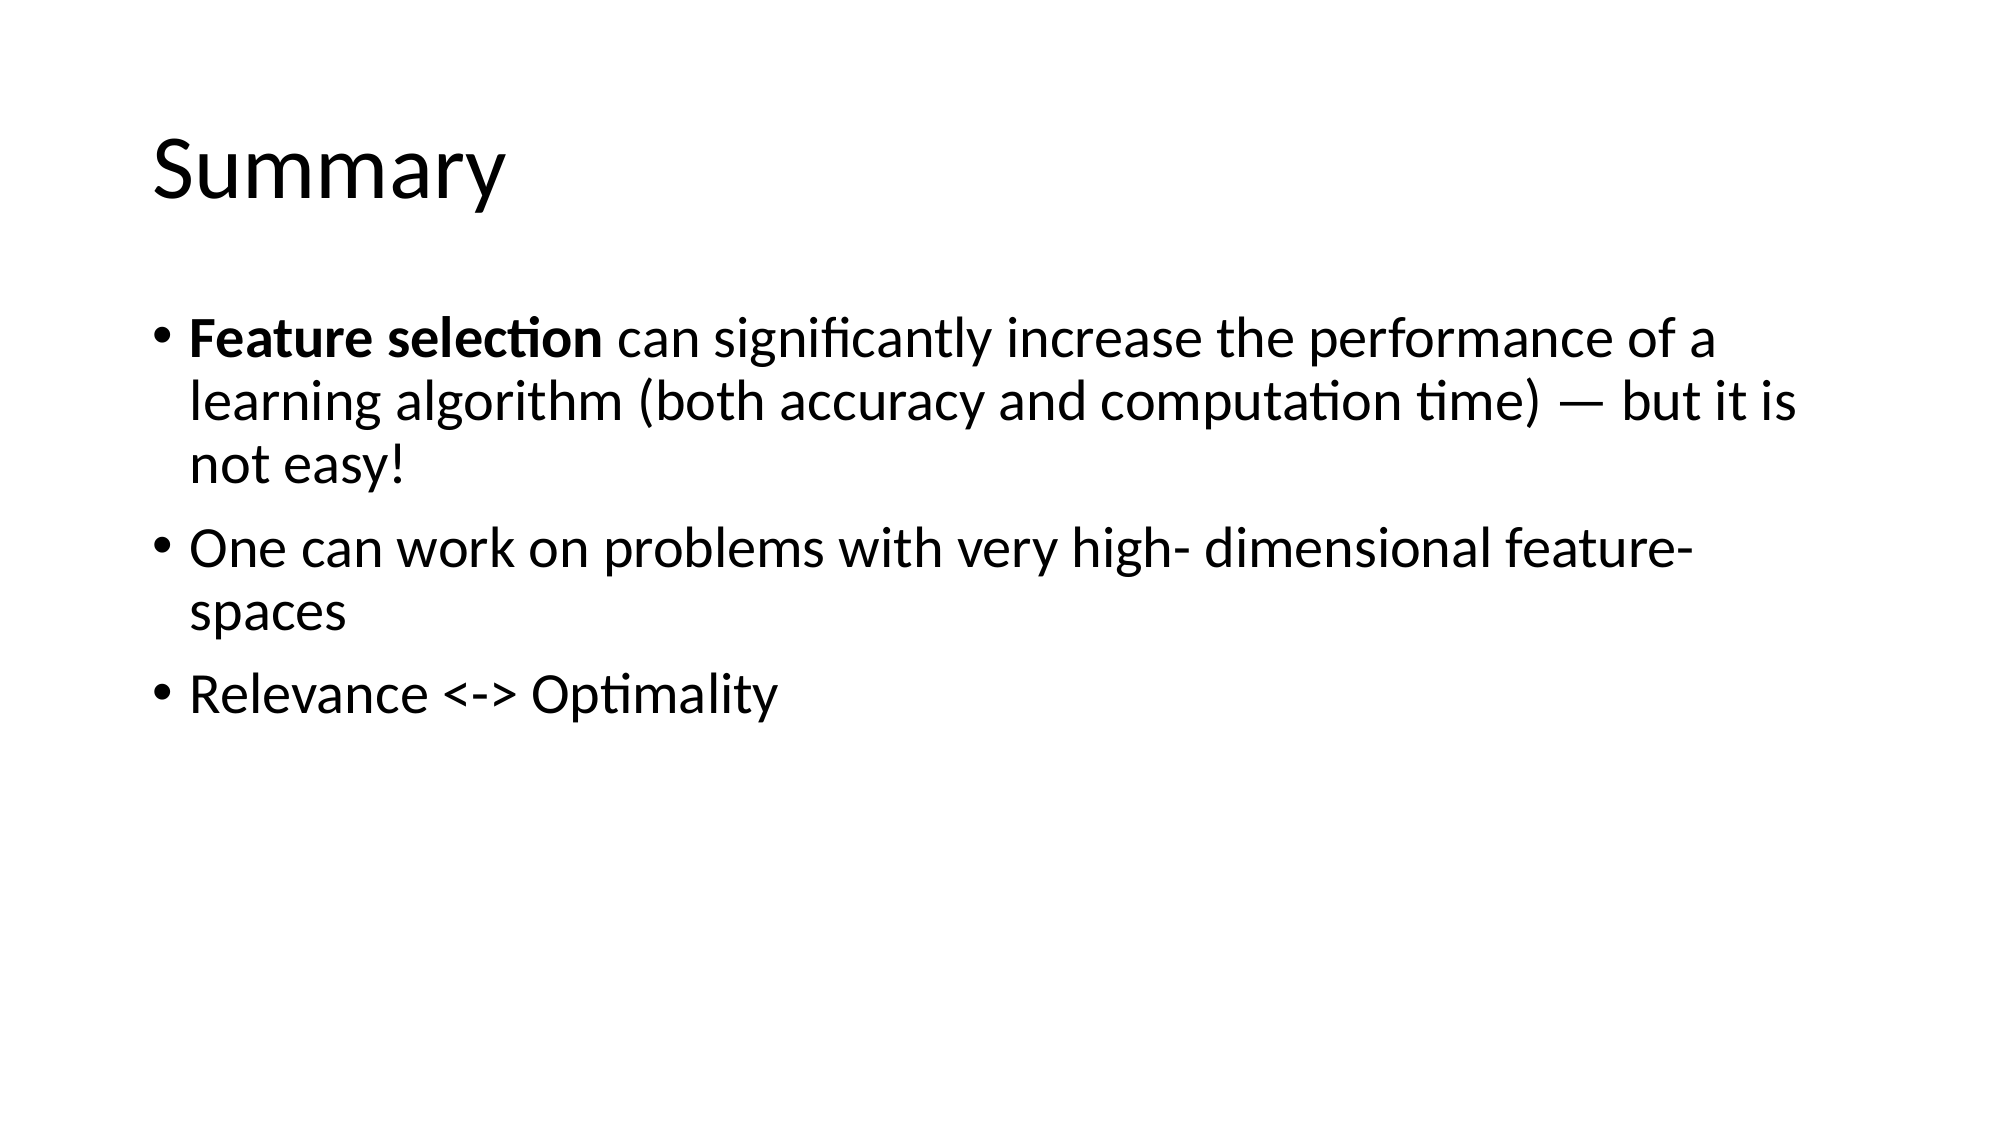

# Summary
Feature selection can significantly increase the performance of a learning algorithm (both accuracy and computation time) — but it is not easy!
One can work on problems with very high- dimensional feature-spaces
Relevance <-> Optimality